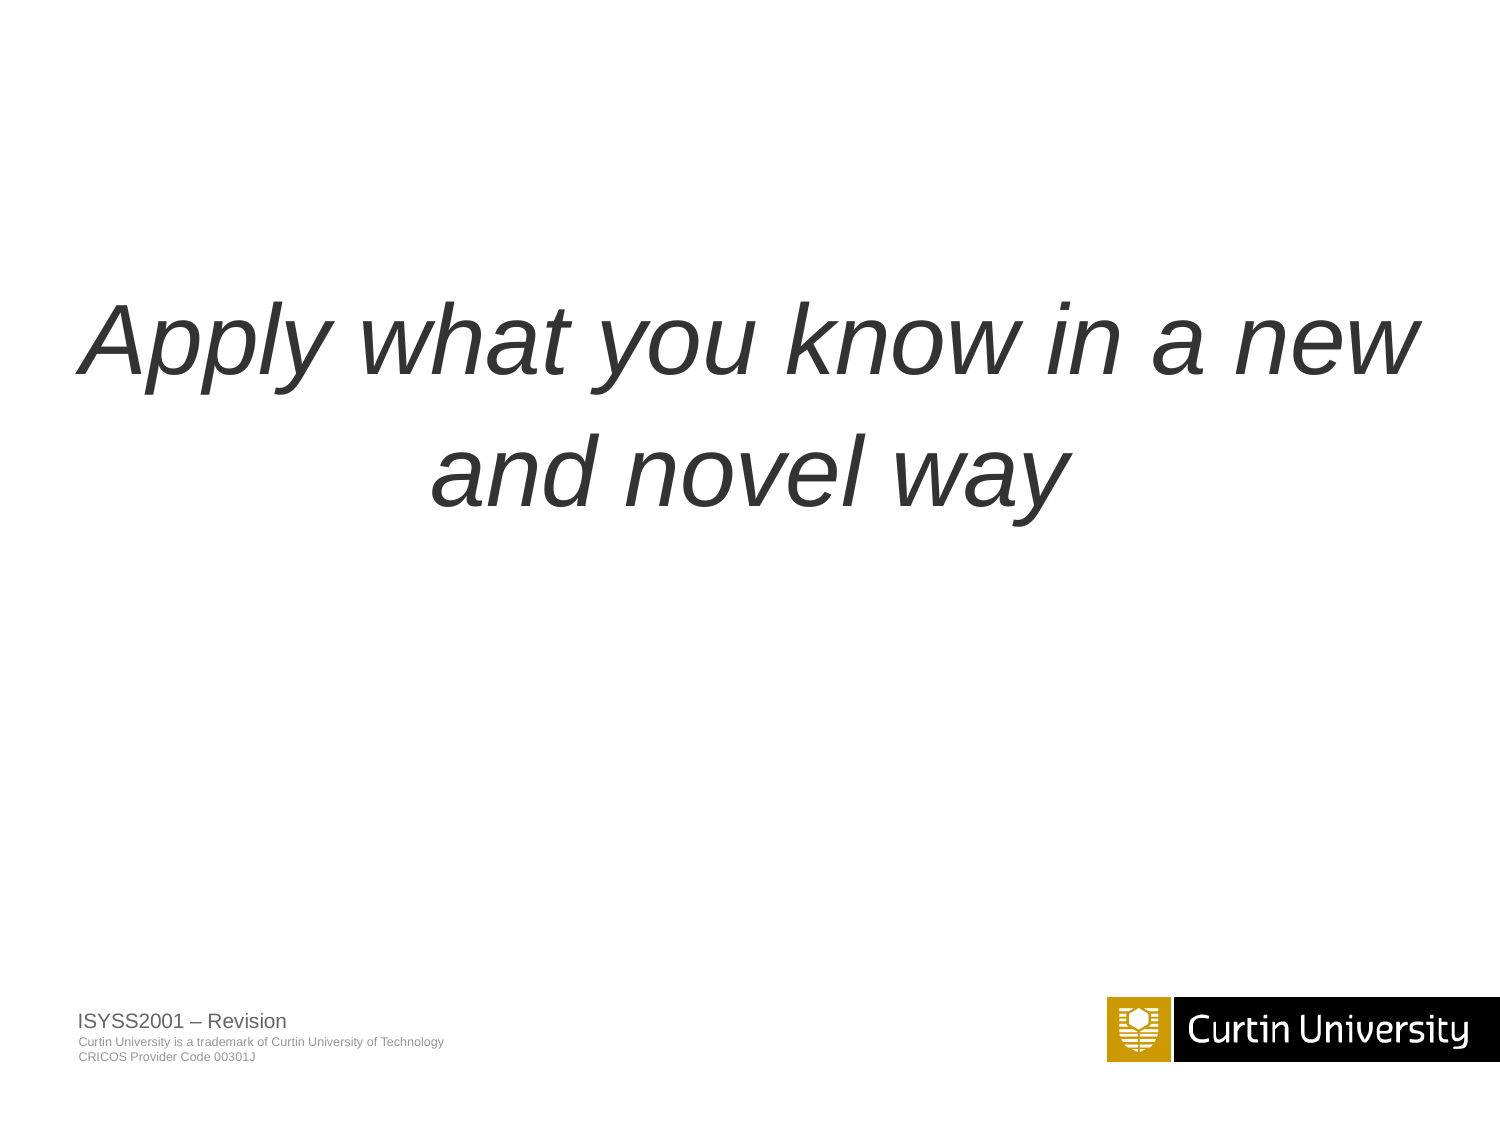

Apply what you know in a new and novel way